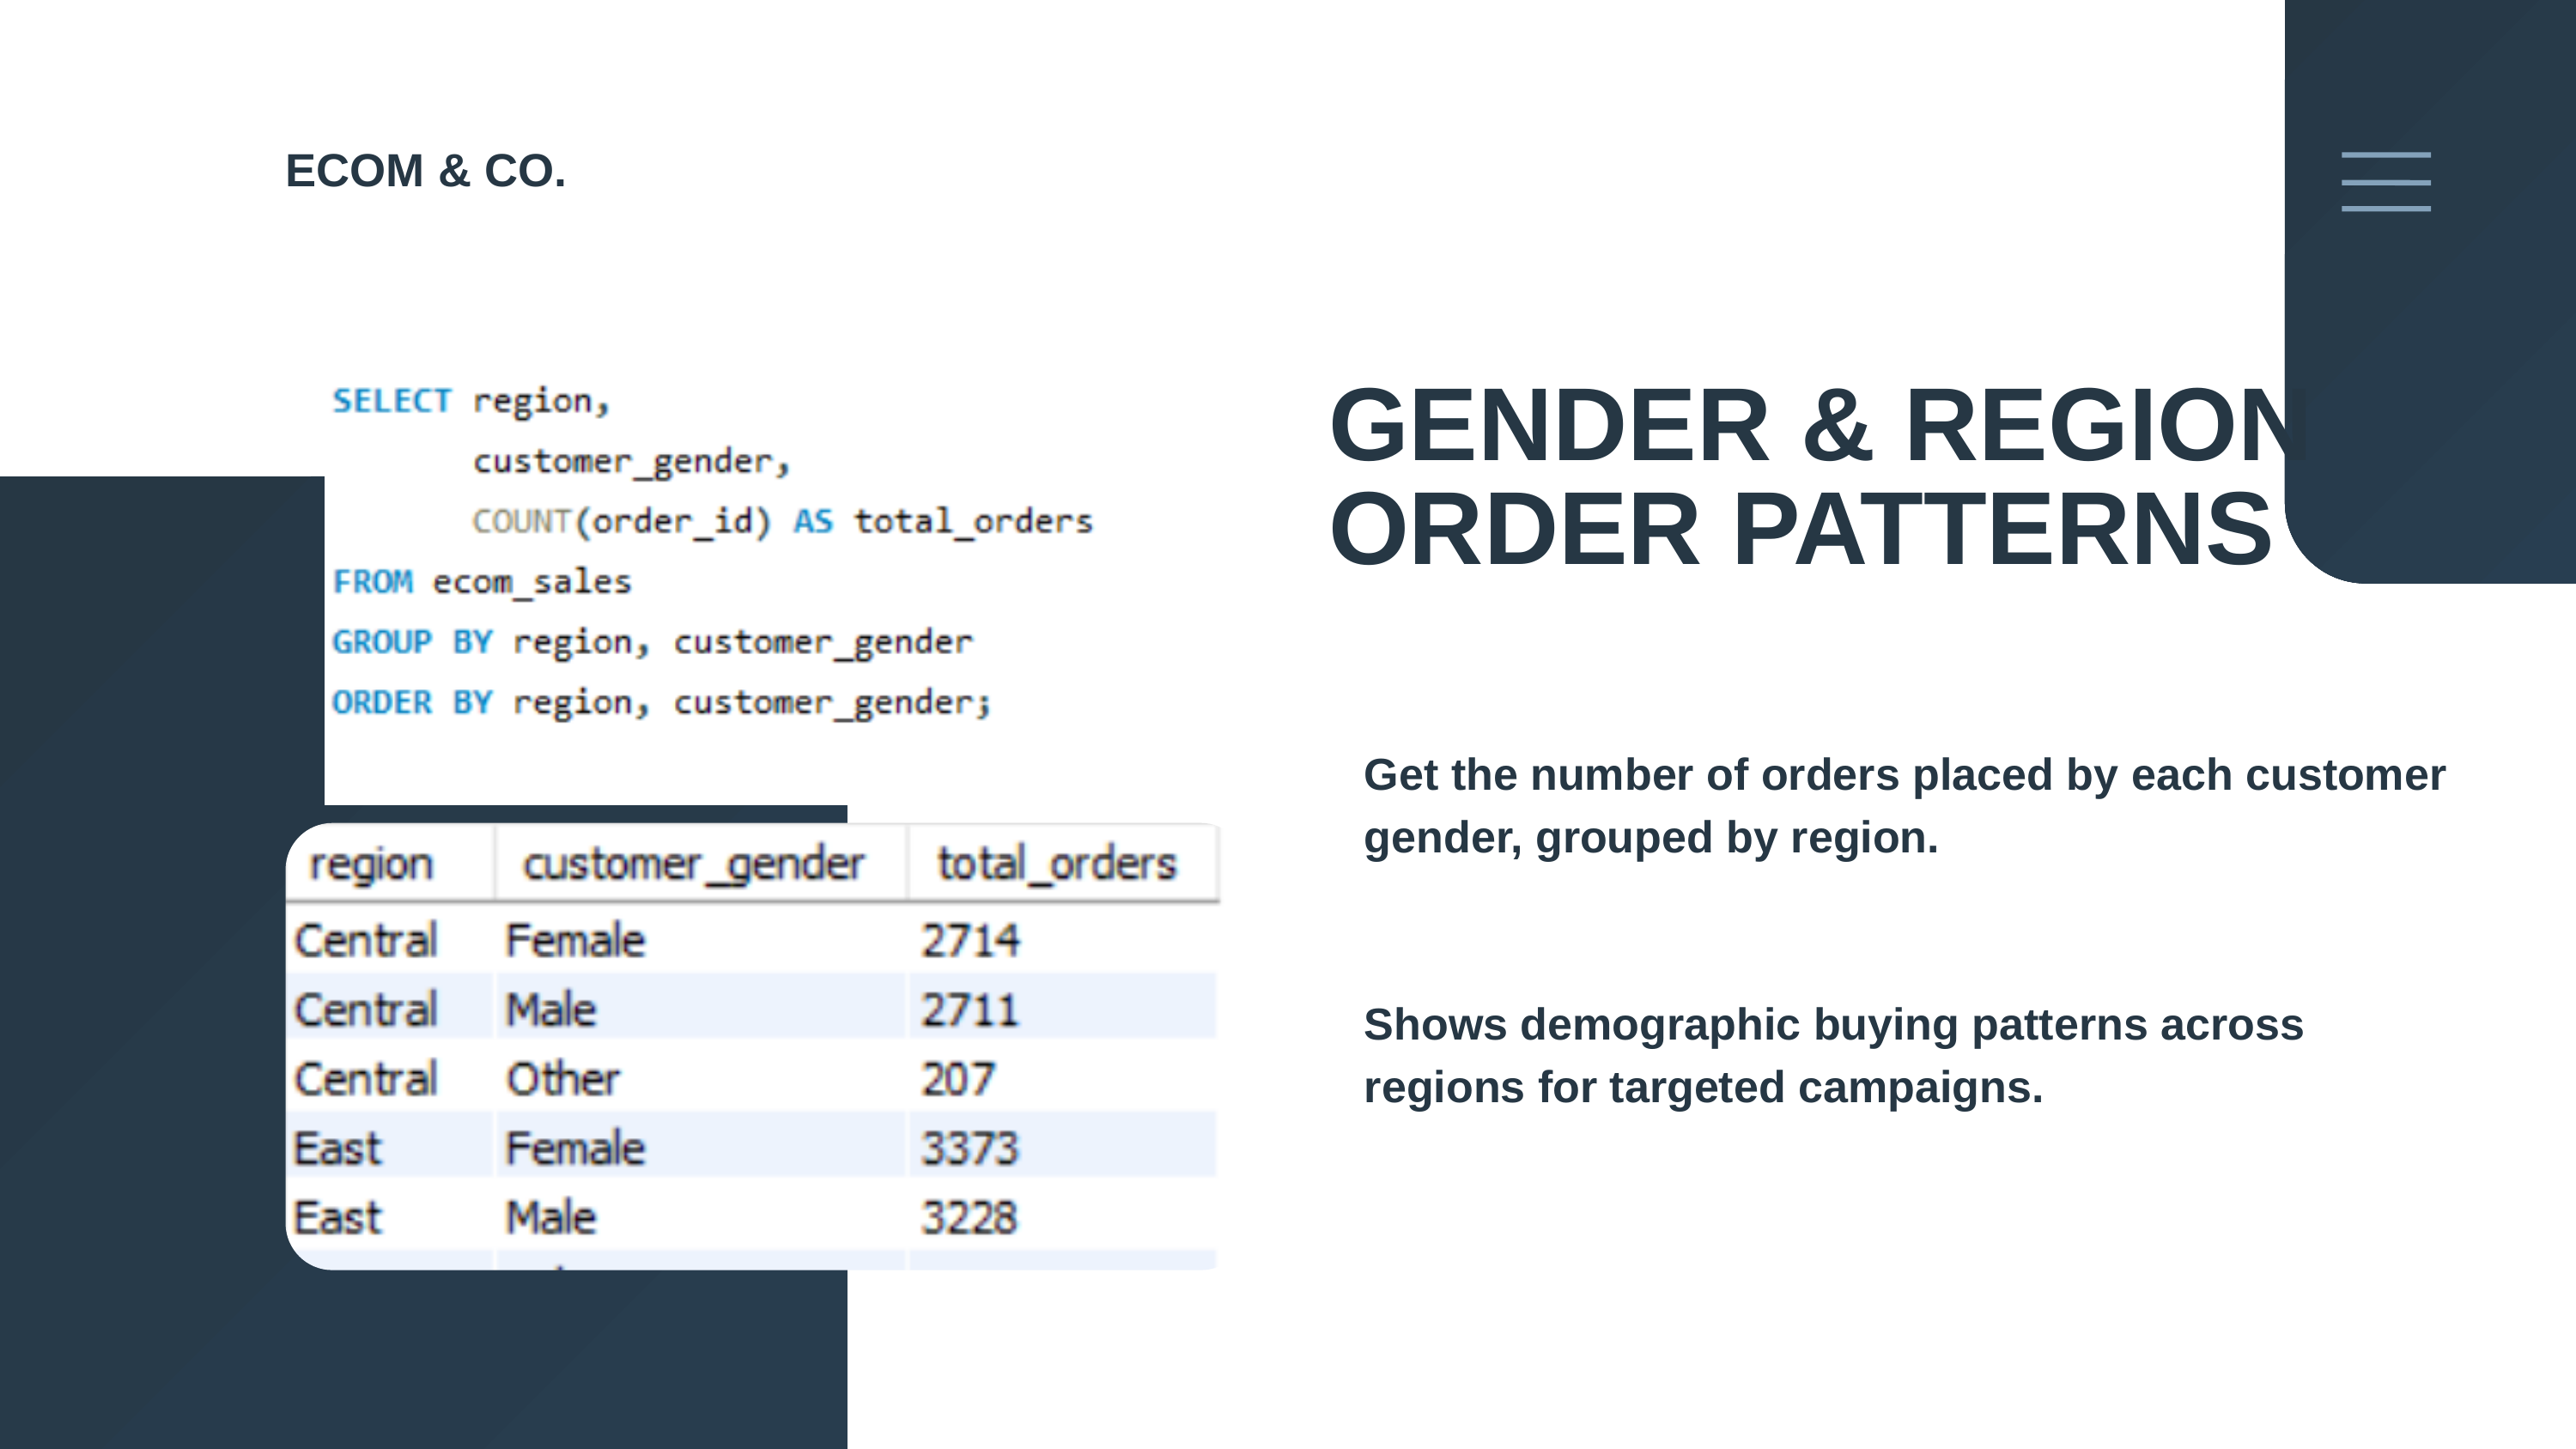

ECOM & CO.

GENDER & REGION ORDER PATTERNS

Get the number of orders placed by each customer gender, grouped by region.

Shows demographic buying patterns across regions for targeted campaigns.

Page